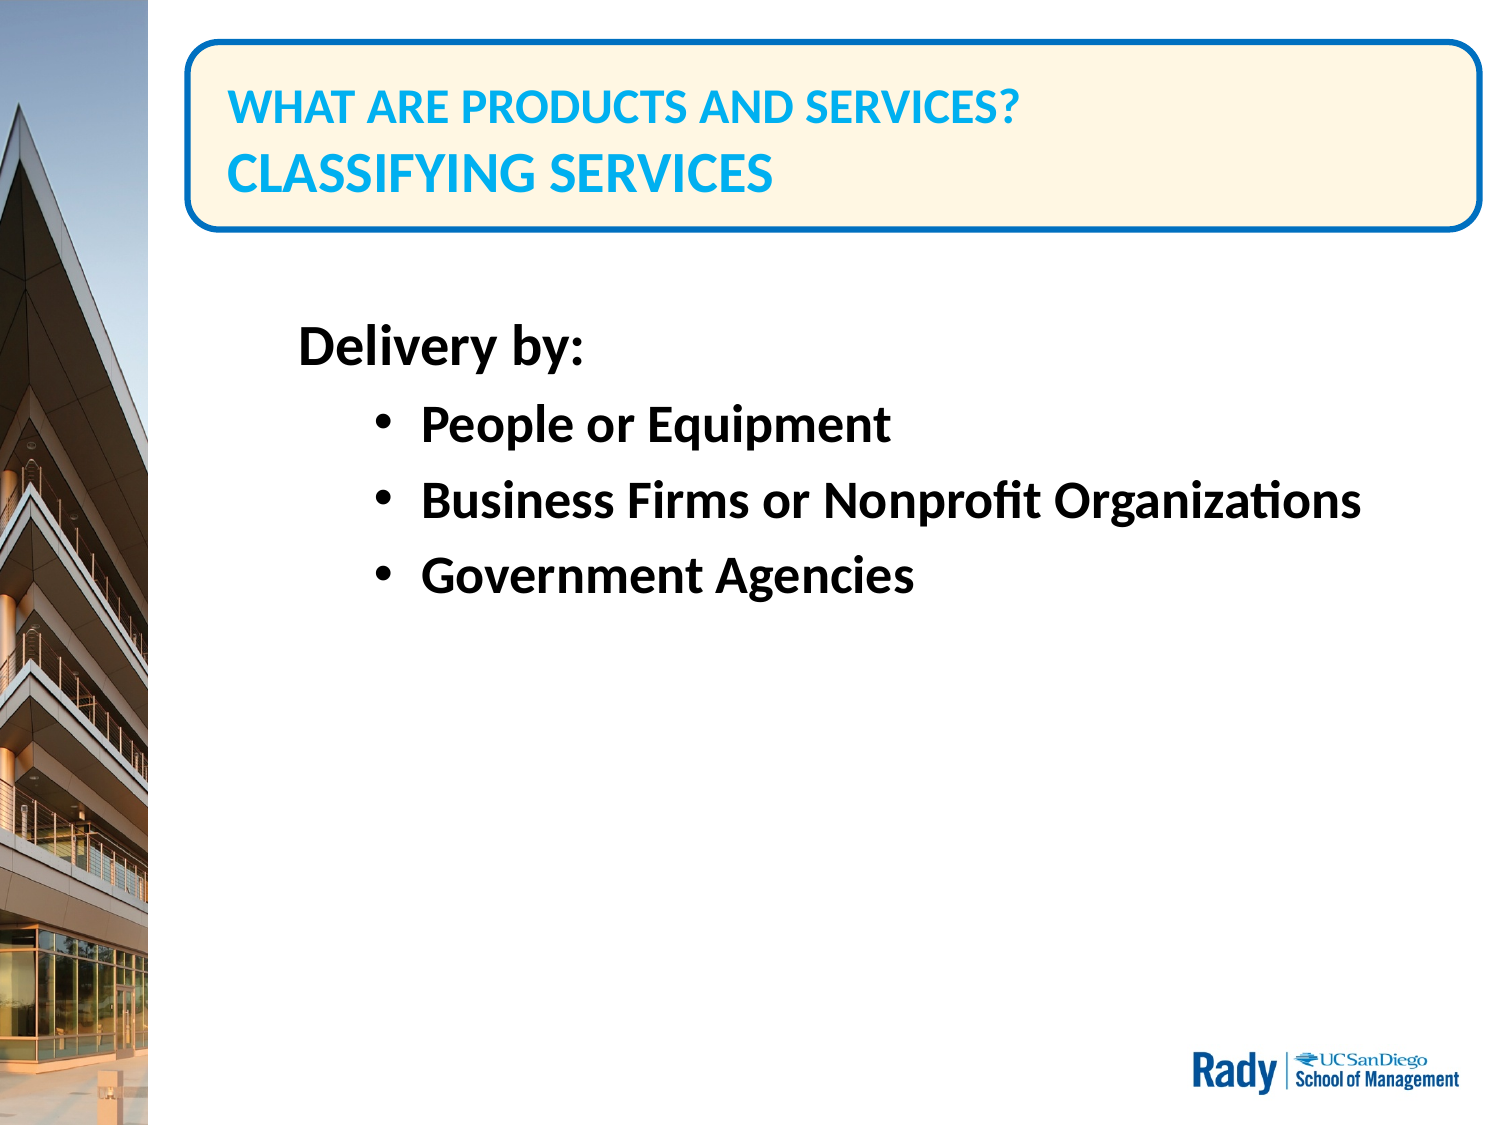

# WHAT ARE PRODUCTS AND SERVICES? CLASSIFYING SERVICES
Delivery by:
People or Equipment
Business Firms or Nonprofit Organizations
Government Agencies